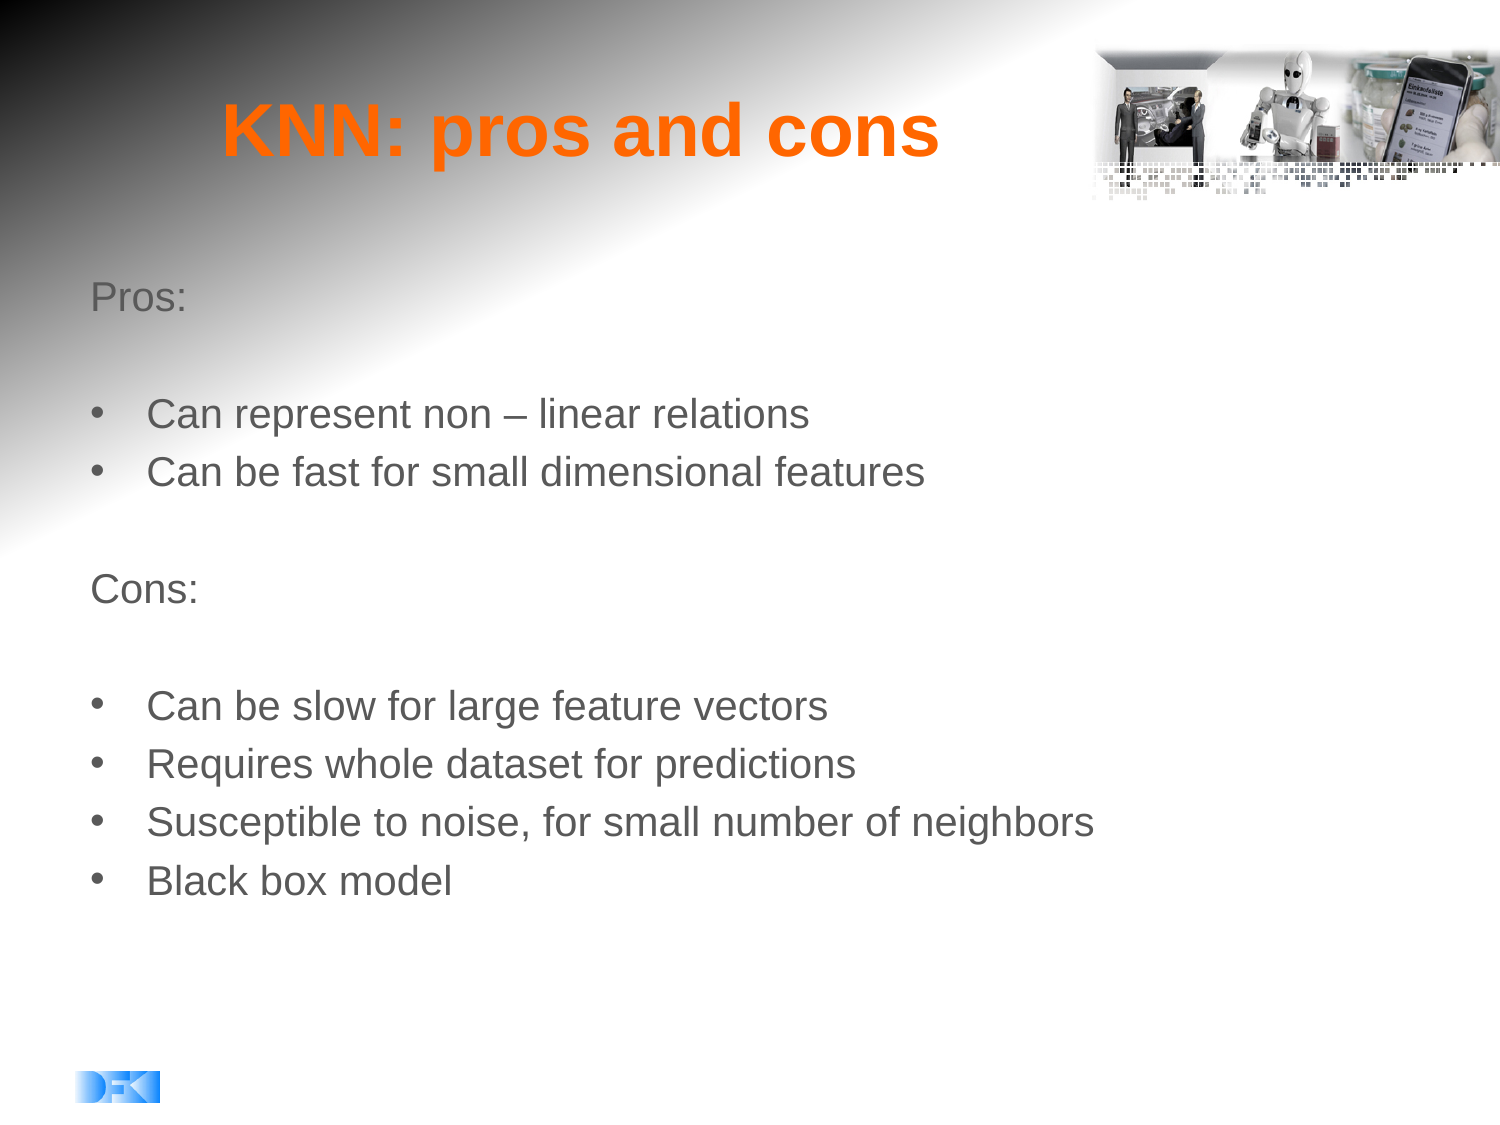

# KNN: pros and cons
Pros:

Can represent non – linear relations
Can be fast for small dimensional features

Cons:

Can be slow for large feature vectors
Requires whole dataset for predictions
Susceptible to noise, for small number of neighbors
Black box model